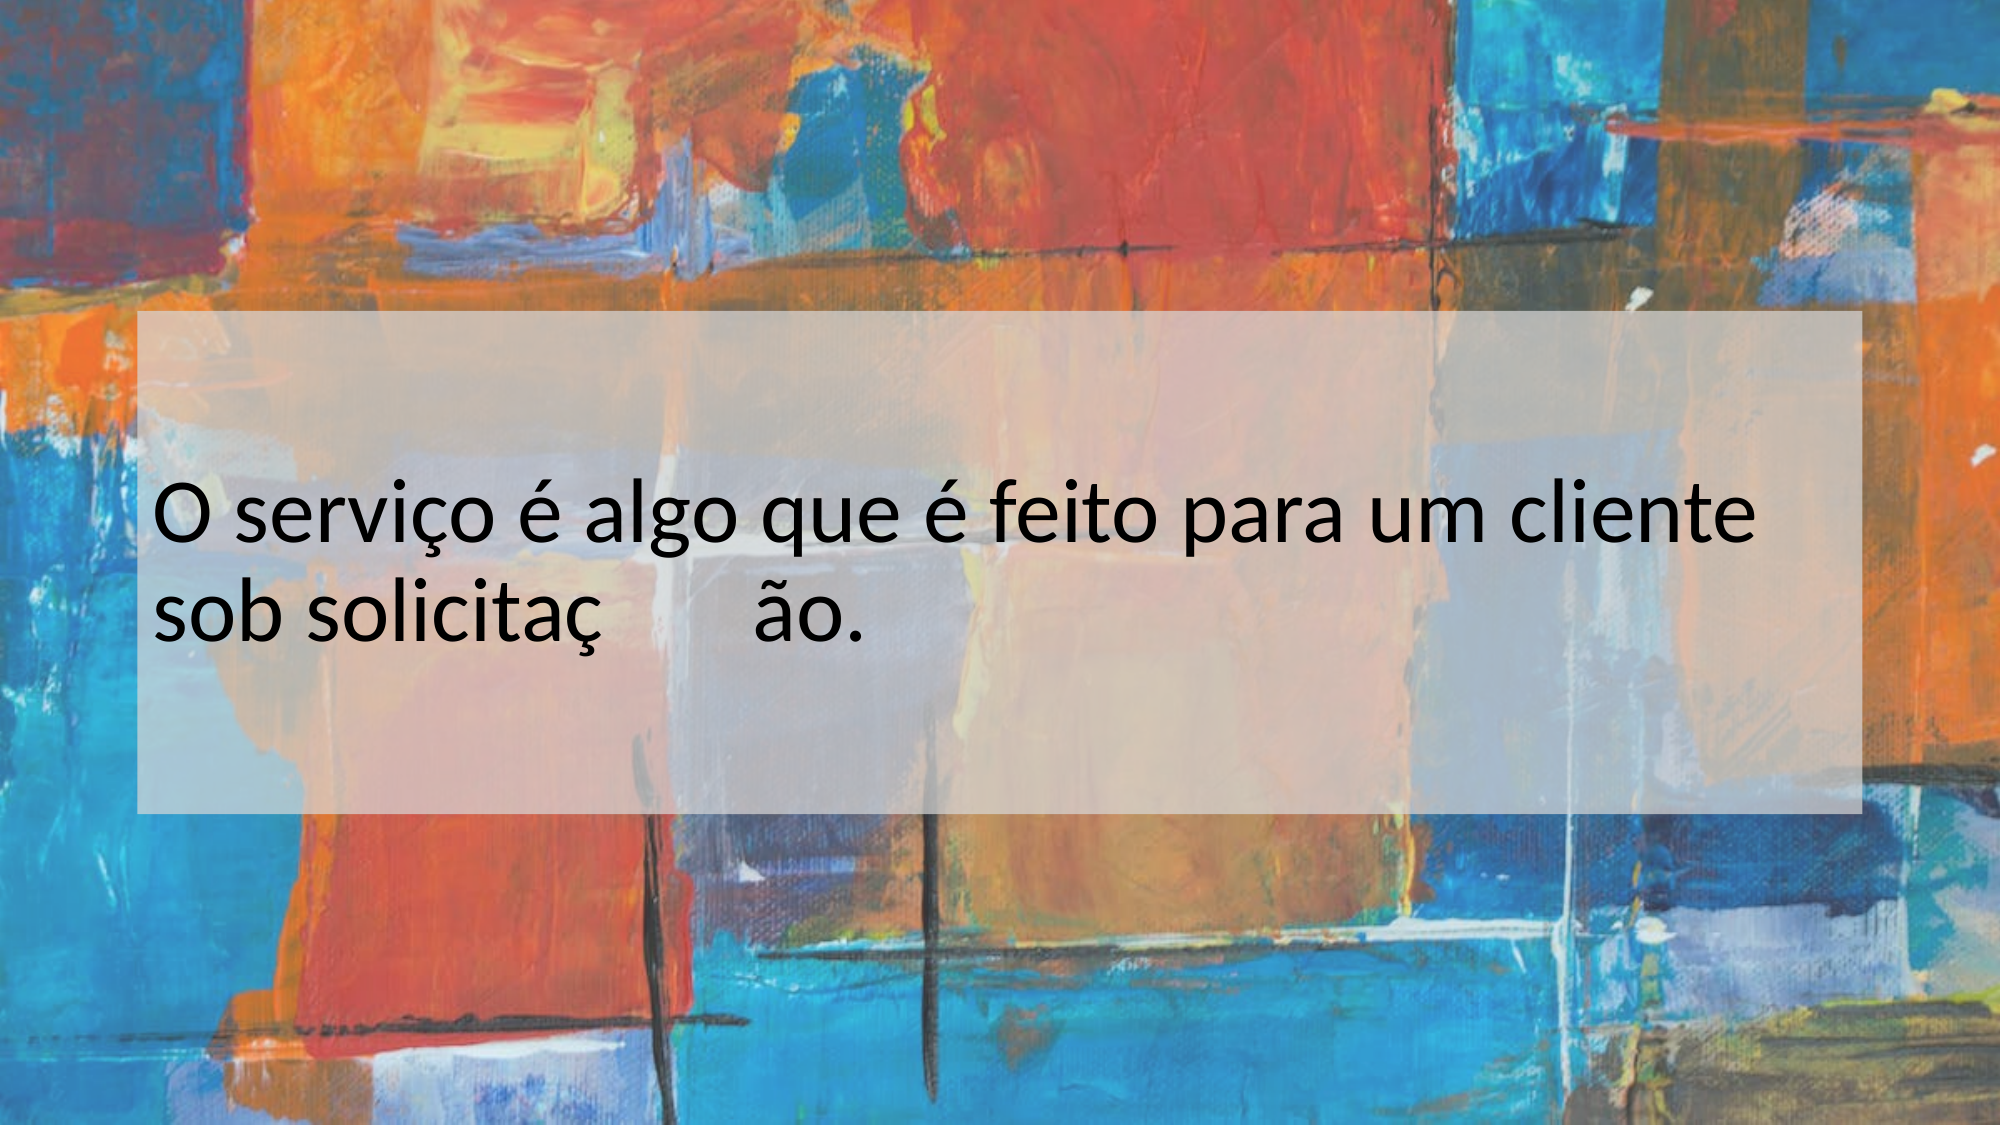

# O serviço é algo que é feito para um cliente sob solicitaç	ão.